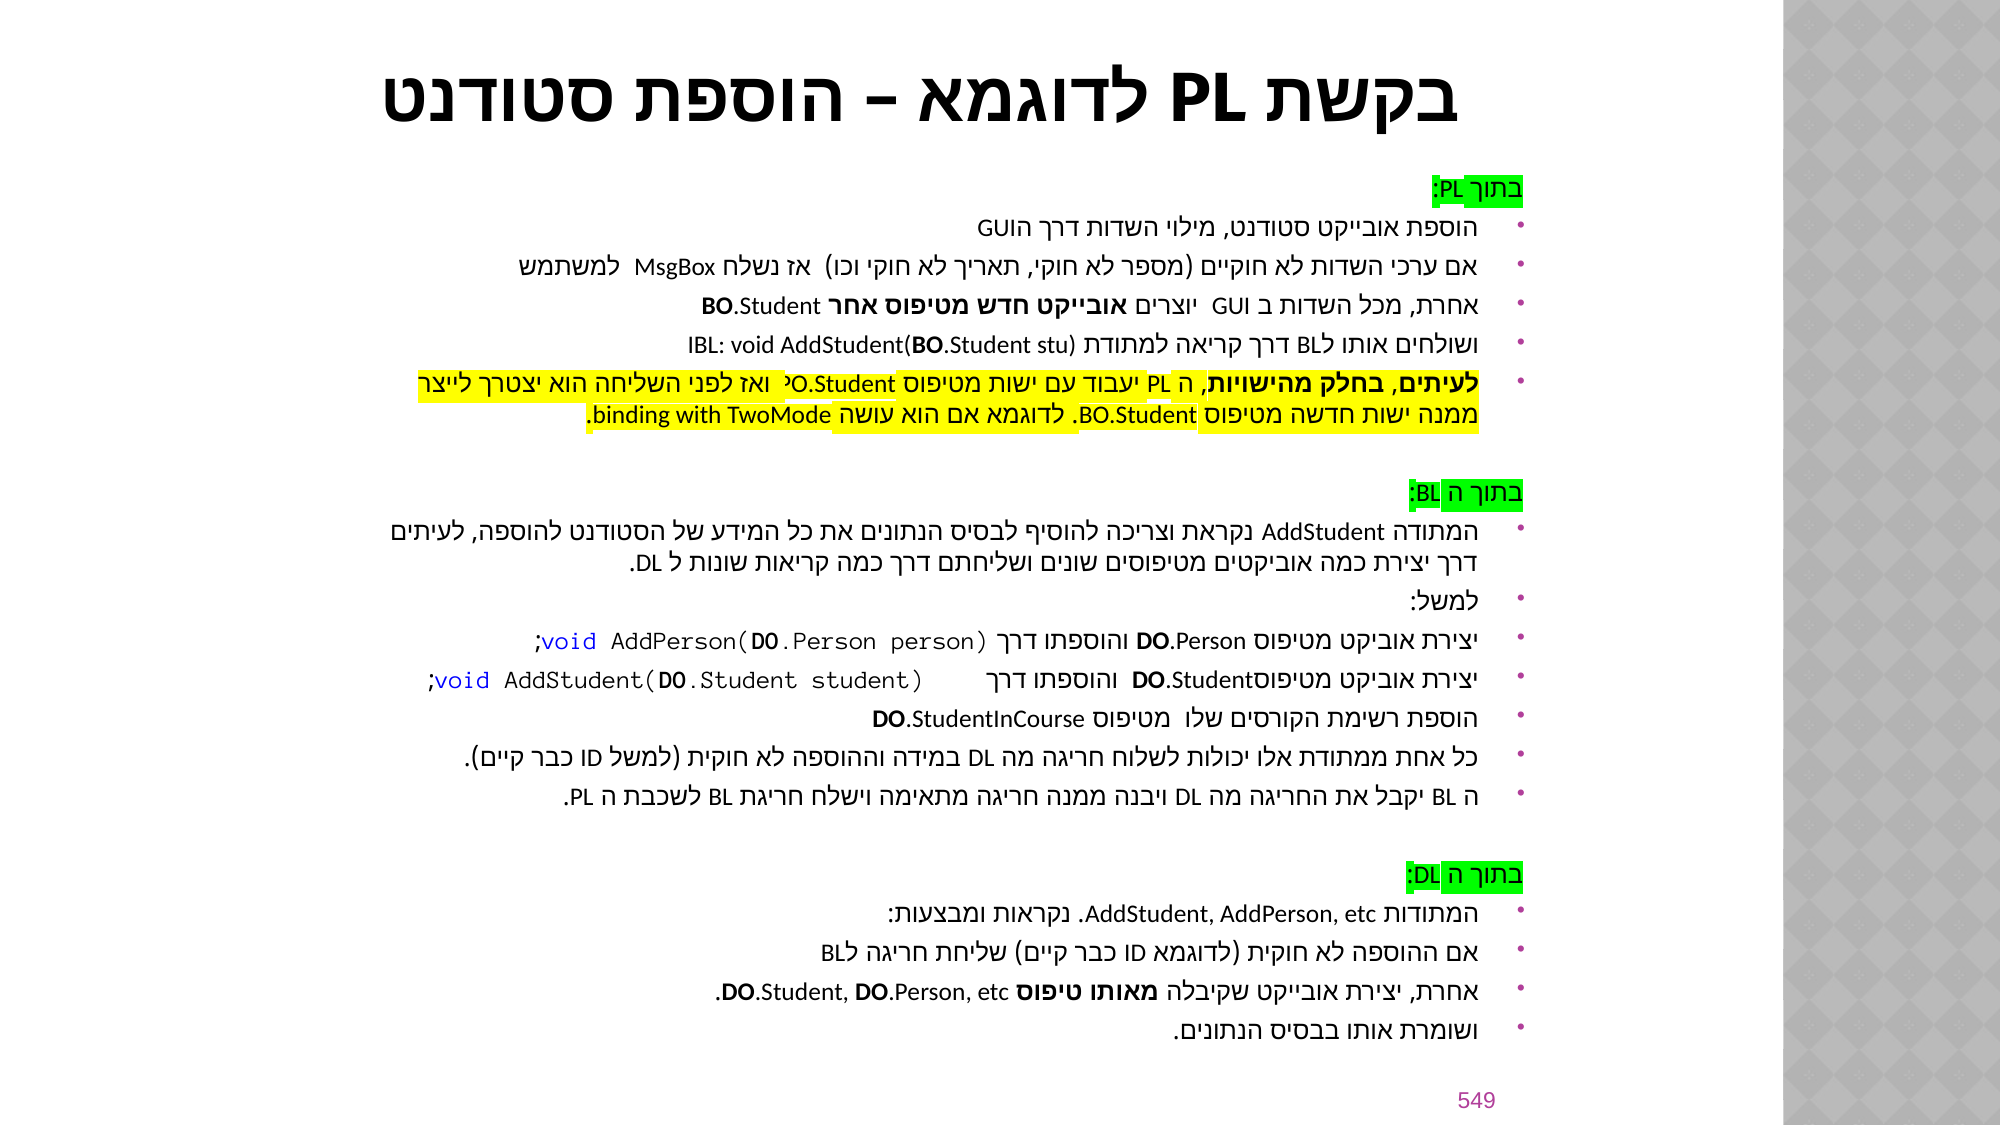

# בקשת PL לדוגמא – הוספת סטודנט
בתוך PL:
הוספת אובייקט סטודנט, מילוי השדות דרך הGUI
אם ערכי השדות לא חוקיים (מספר לא חוקי, תאריך לא חוקי וכו)  אז נשלח MsgBox  למשתמש
אחרת, מכל השדות ב GUI  יוצרים אובייקט חדש מטיפוס אחר BO.Student
ושולחים אותו לBL דרך קריאה למתודת IBL: void AddStudent(BO.Student stu)
לעיתים, בחלק מהישויות, ה PL יעבוד עם ישות מטיפוס PO.Student ואז לפני השליחה הוא יצטרך לייצר ממנה ישות חדשה מטיפוס BO.Student. לדוגמא אם הוא עושה binding with TwoMode.

בתוך ה BL:
המתודה AddStudent נקראת וצריכה להוסיף לבסיס הנתונים את כל המידע של הסטודנט להוספה, לעיתים דרך יצירת כמה אוביקטים מטיפוסים שונים ושליחתם דרך כמה קריאות שונות ל DL.
למשל:
יצירת אוביקט מטיפוס DO.Person והוספתו דרך void AddPerson(DO.Person person);
יצירת אוביקט מטיפוסDO.Student  והוספתו דרך         void AddStudent(DO.Student student);
הוספת רשימת הקורסים שלו  מטיפוס DO.StudentInCourse
כל אחת ממתודת אלו יכולות לשלוח חריגה מה DL במידה וההוספה לא חוקית (למשל ID כבר קיים).
ה BL יקבל את החריגה מה DL ויבנה ממנה חריגה מתאימה וישלח חריגת BL לשכבת ה PL.

בתוך ה DL:
המתודות AddStudent, AddPerson, etc. נקראות ומבצעות:
אם ההוספה לא חוקית (לדוגמא ID כבר קיים) שליחת חריגה לBL
אחרת, יצירת אובייקט שקיבלה מאותו טיפוס DO.Student, DO.Person, etc.
ושומרת אותו בבסיס הנתונים.
549